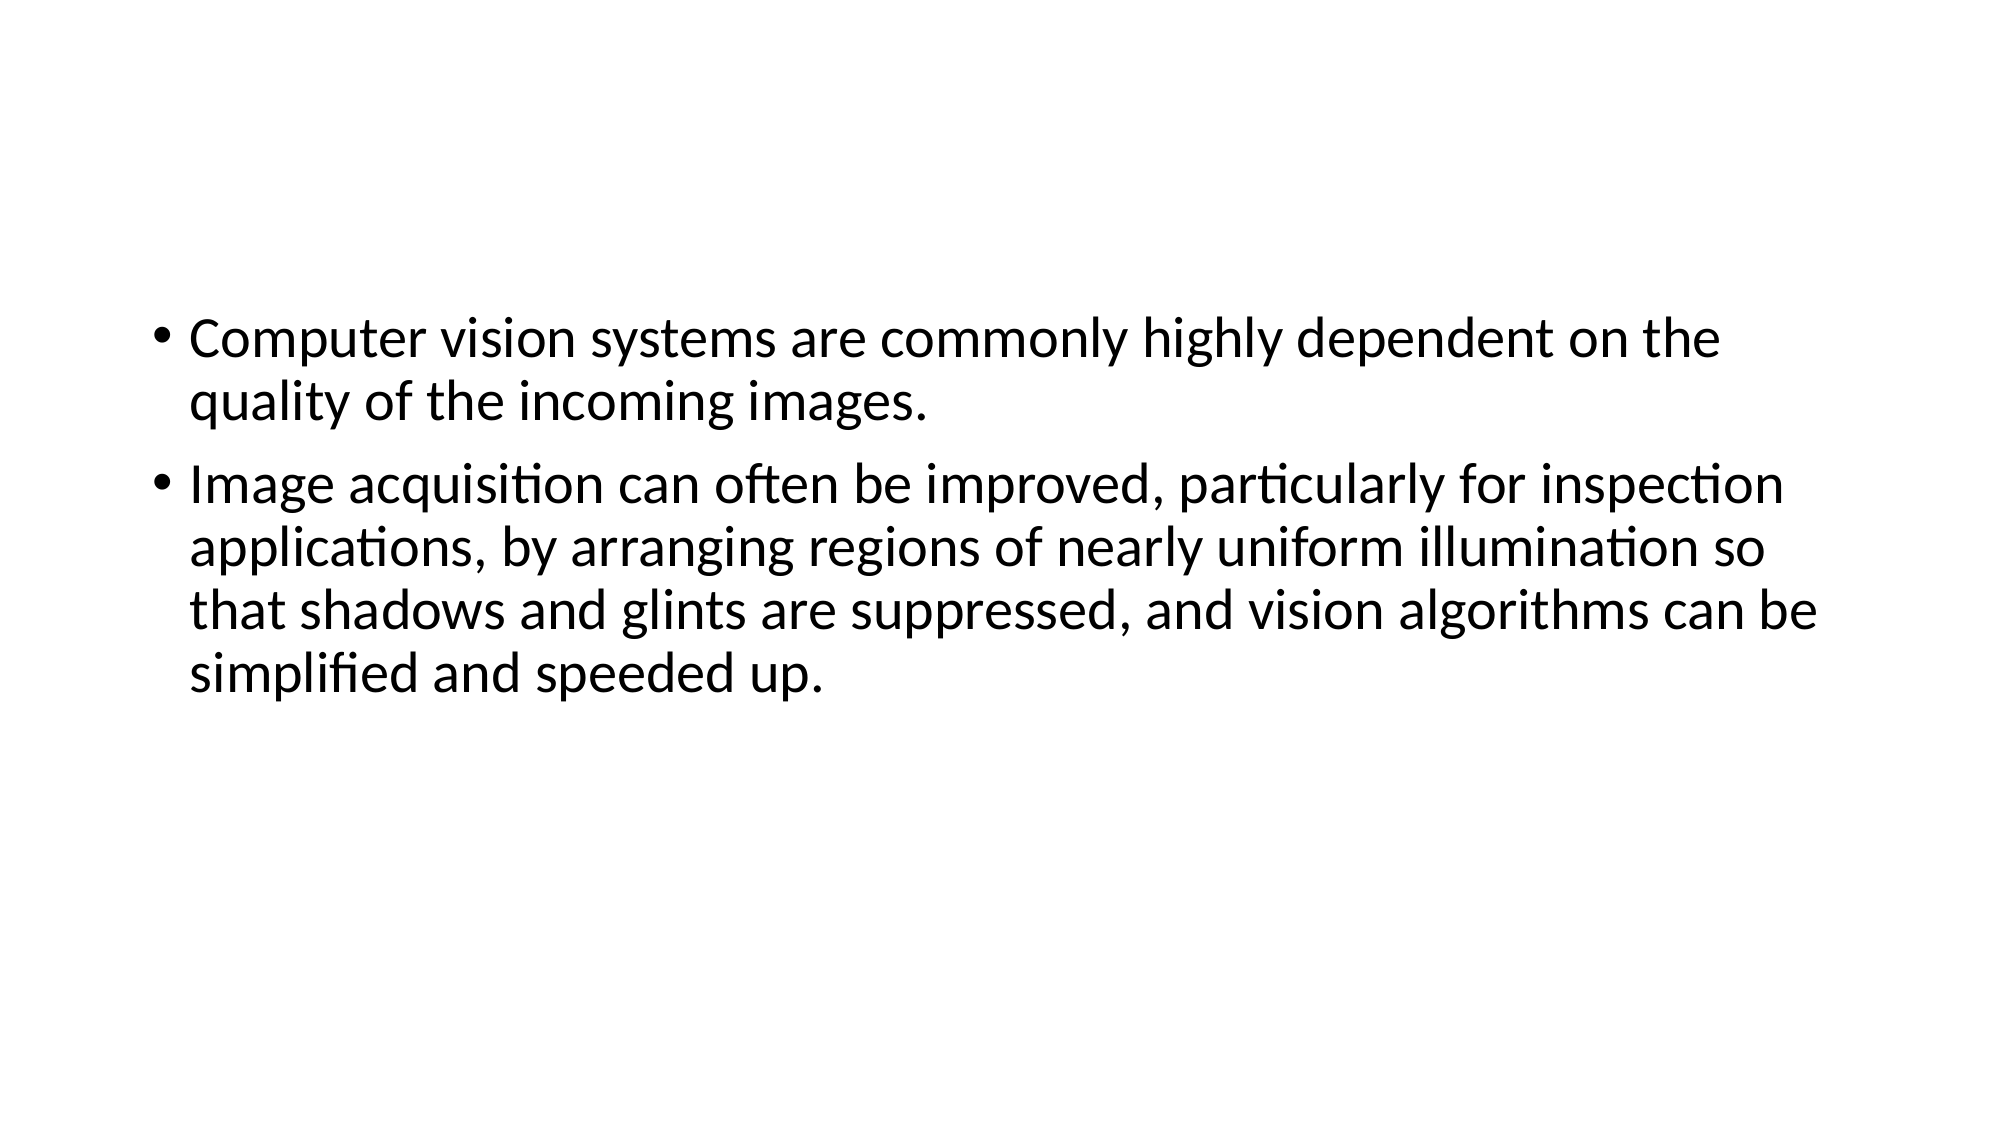

#
Computer vision systems are commonly highly dependent on the quality of the incoming images.
Image acquisition can often be improved, particularly for inspection applications, by arranging regions of nearly uniform illumination so that shadows and glints are suppressed, and vision algorithms can be simplified and speeded up.